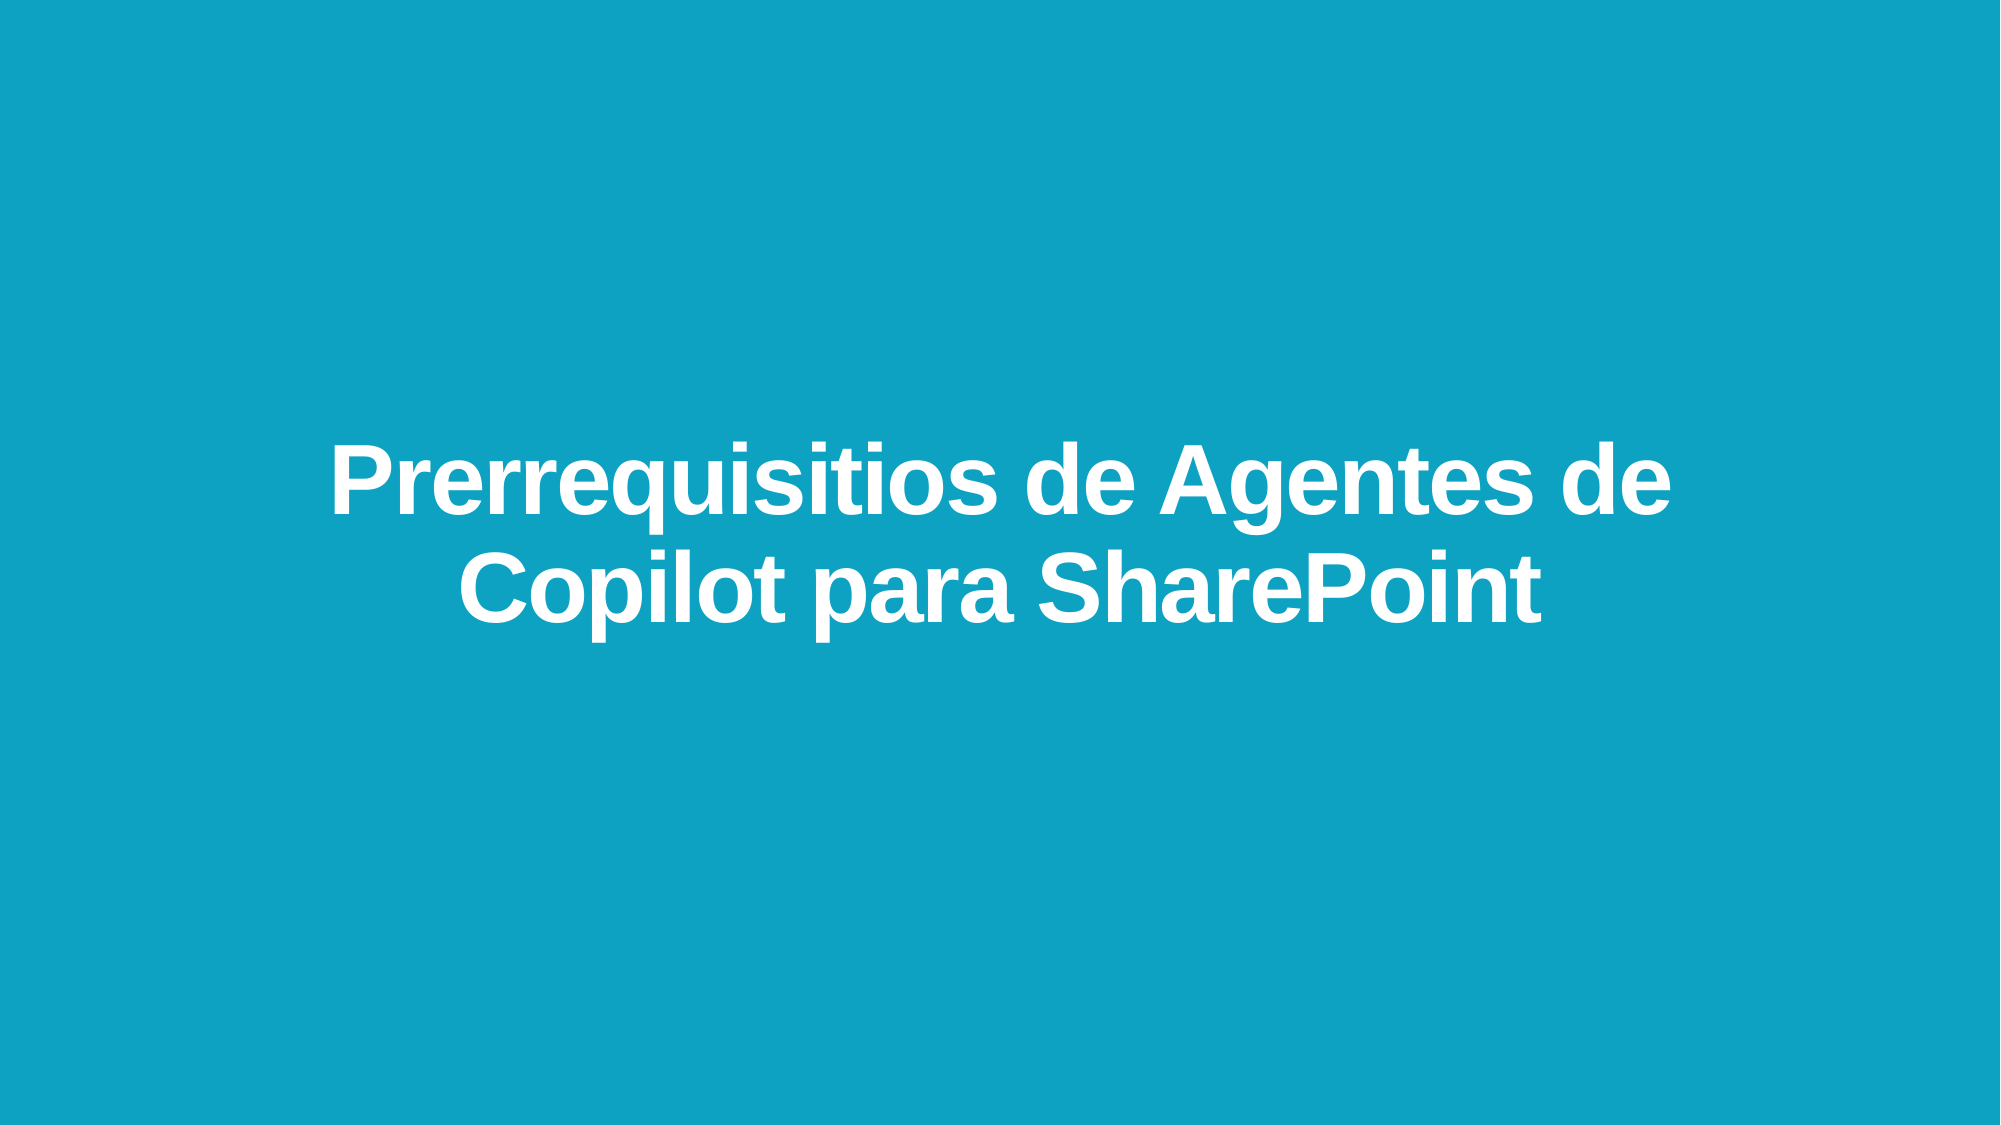

# Prerrequisitios de Agentes de Copilot para SharePoint